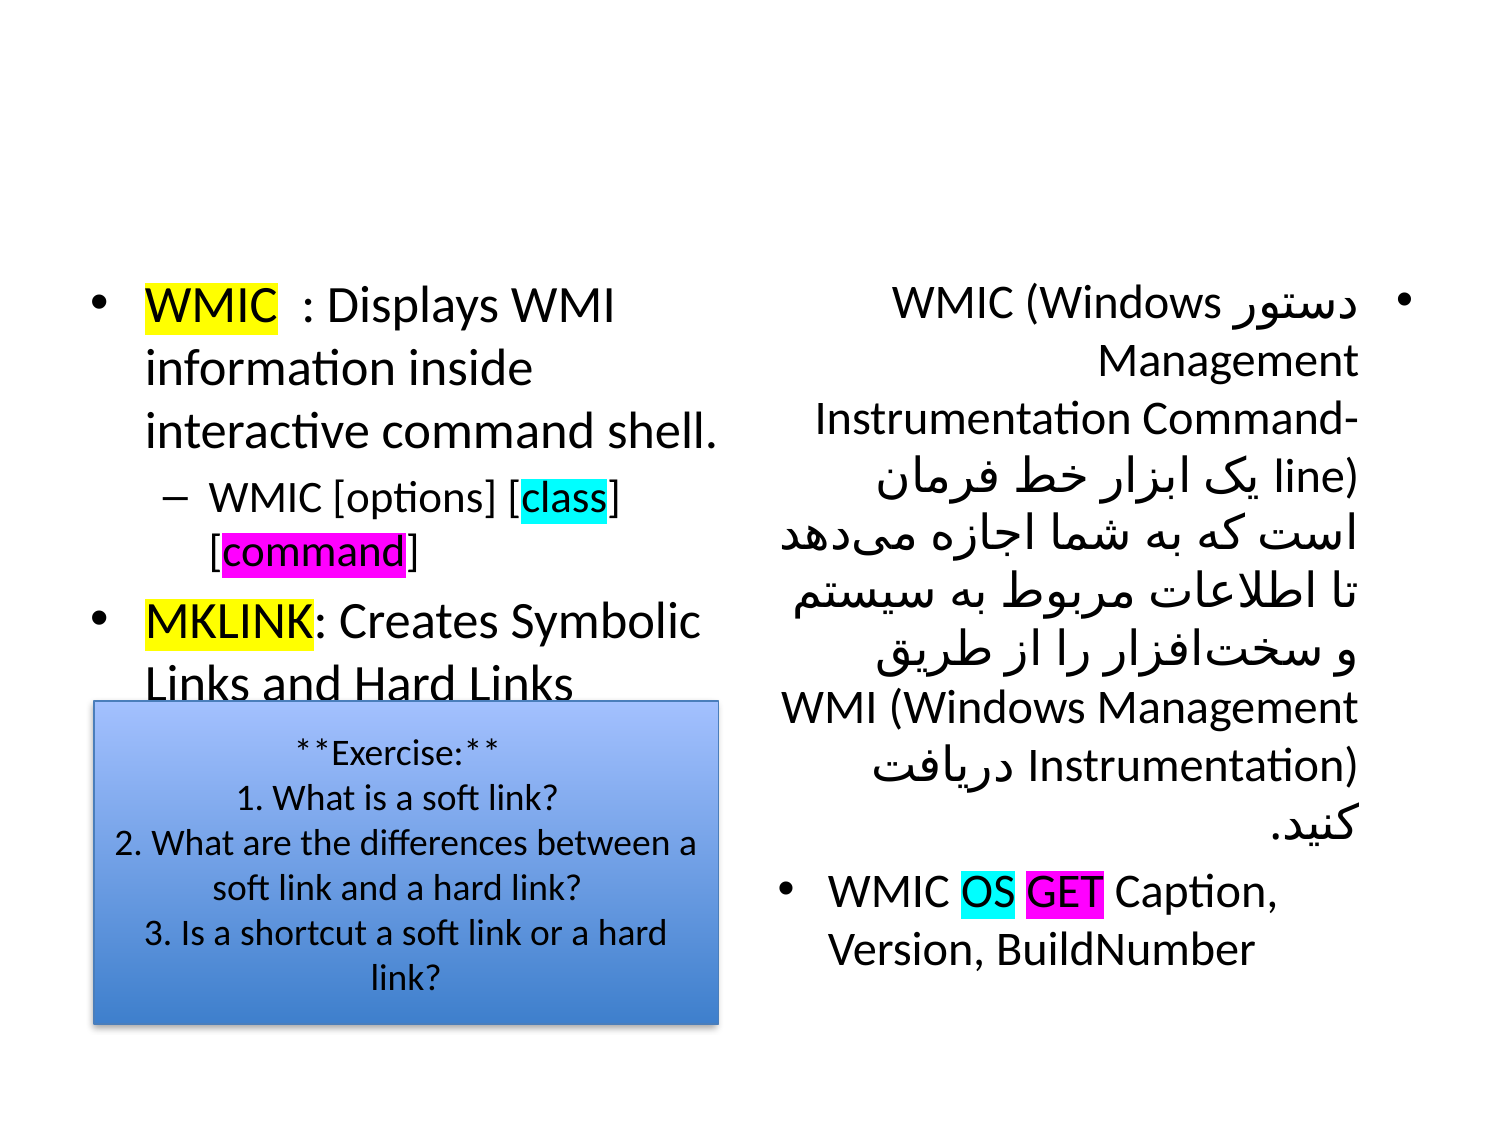

#
دستور WMIC (Windows Management Instrumentation Command-line) یک ابزار خط فرمان است که به شما اجازه می‌دهد تا اطلاعات مربوط به سیستم و سخت‌افزار را از طریق WMI (Windows Management Instrumentation) دریافت کنید.
WMIC OS GET Caption, Version, BuildNumber

WMIC  : Displays WMI information inside interactive command shell.
WMIC [options] [class] [command]
MKLINK: Creates Symbolic Links and Hard Links

**Exercise:**
1. What is a soft link?
2. What are the differences between a soft link and a hard link?
3. Is a shortcut a soft link or a hard link?